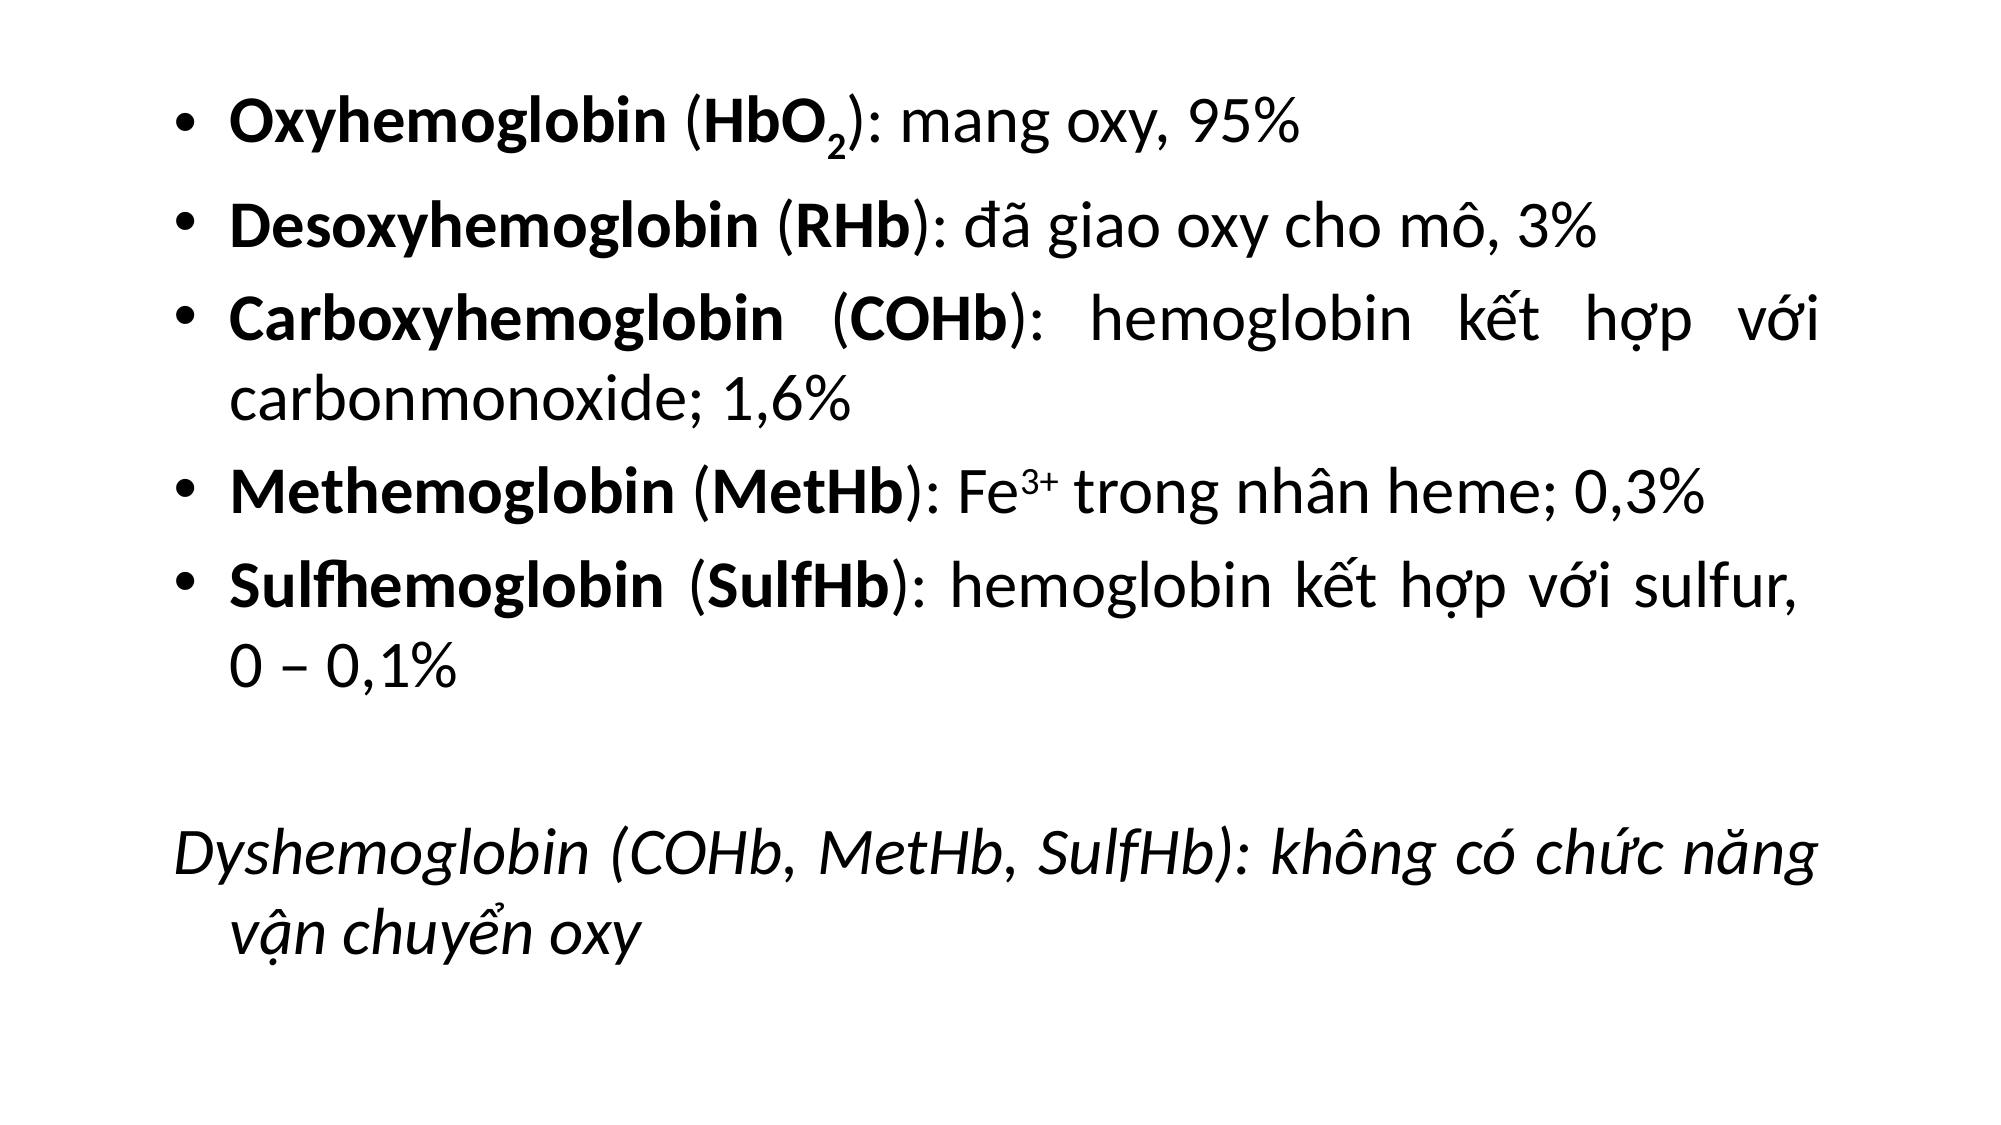

#
Oxyhemoglobin (HbO2): mang oxy, 95%
Desoxyhemoglobin (RHb): đã giao oxy cho mô, 3%
Carboxyhemoglobin (COHb): hemoglobin kết hợp với carbonmonoxide; 1,6%
Methemoglobin (MetHb): Fe3+ trong nhân heme; 0,3%
Sulfhemoglobin (SulfHb): hemoglobin kết hợp với sulfur,  0 – 0,1%

Dyshemoglobin (COHb, MetHb, SulfHb): không có chức năng vận chuyển oxy